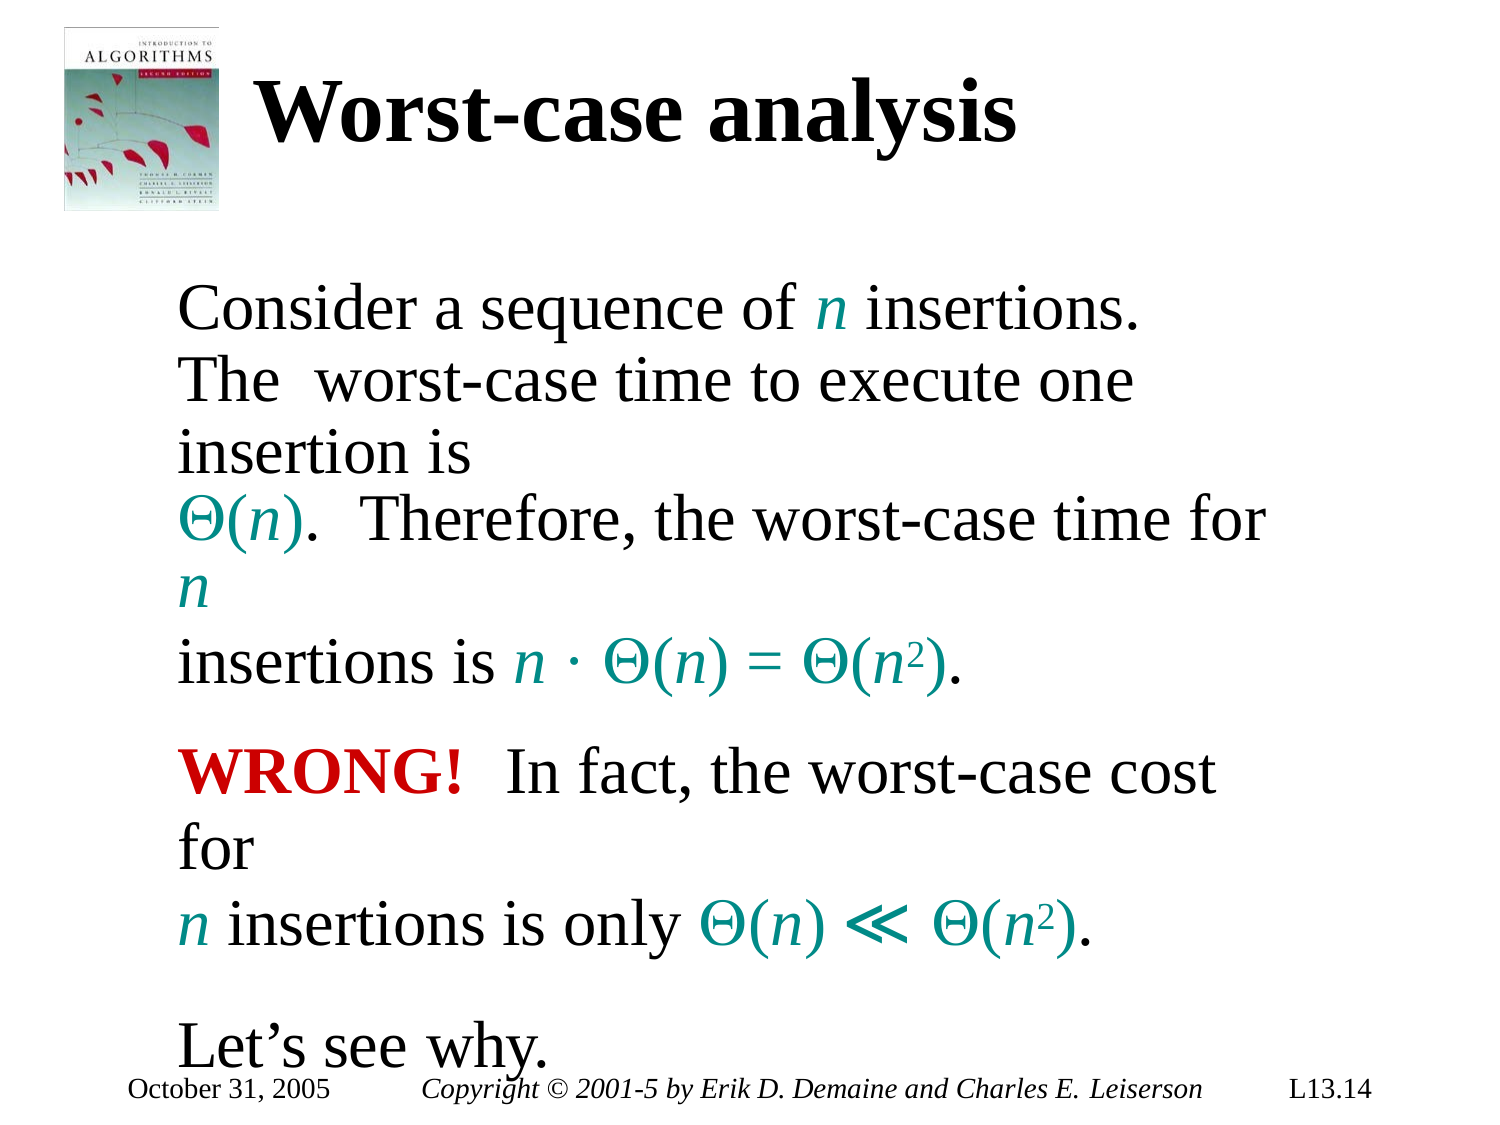

# Worst-case analysis
Consider a sequence of n insertions.	The  worst-case time to execute one insertion is
Θ(n).	Therefore, the worst-case time for n
insertions is n · Θ(n) = Θ(n2).
WRONG!	In fact, the worst-case cost for
n insertions is only Θ(n) ≪ Θ(n2).
Let’s see why.
October 31, 2005
Copyright © 2001-5 by Erik D. Demaine and Charles E. Leiserson
L13.14